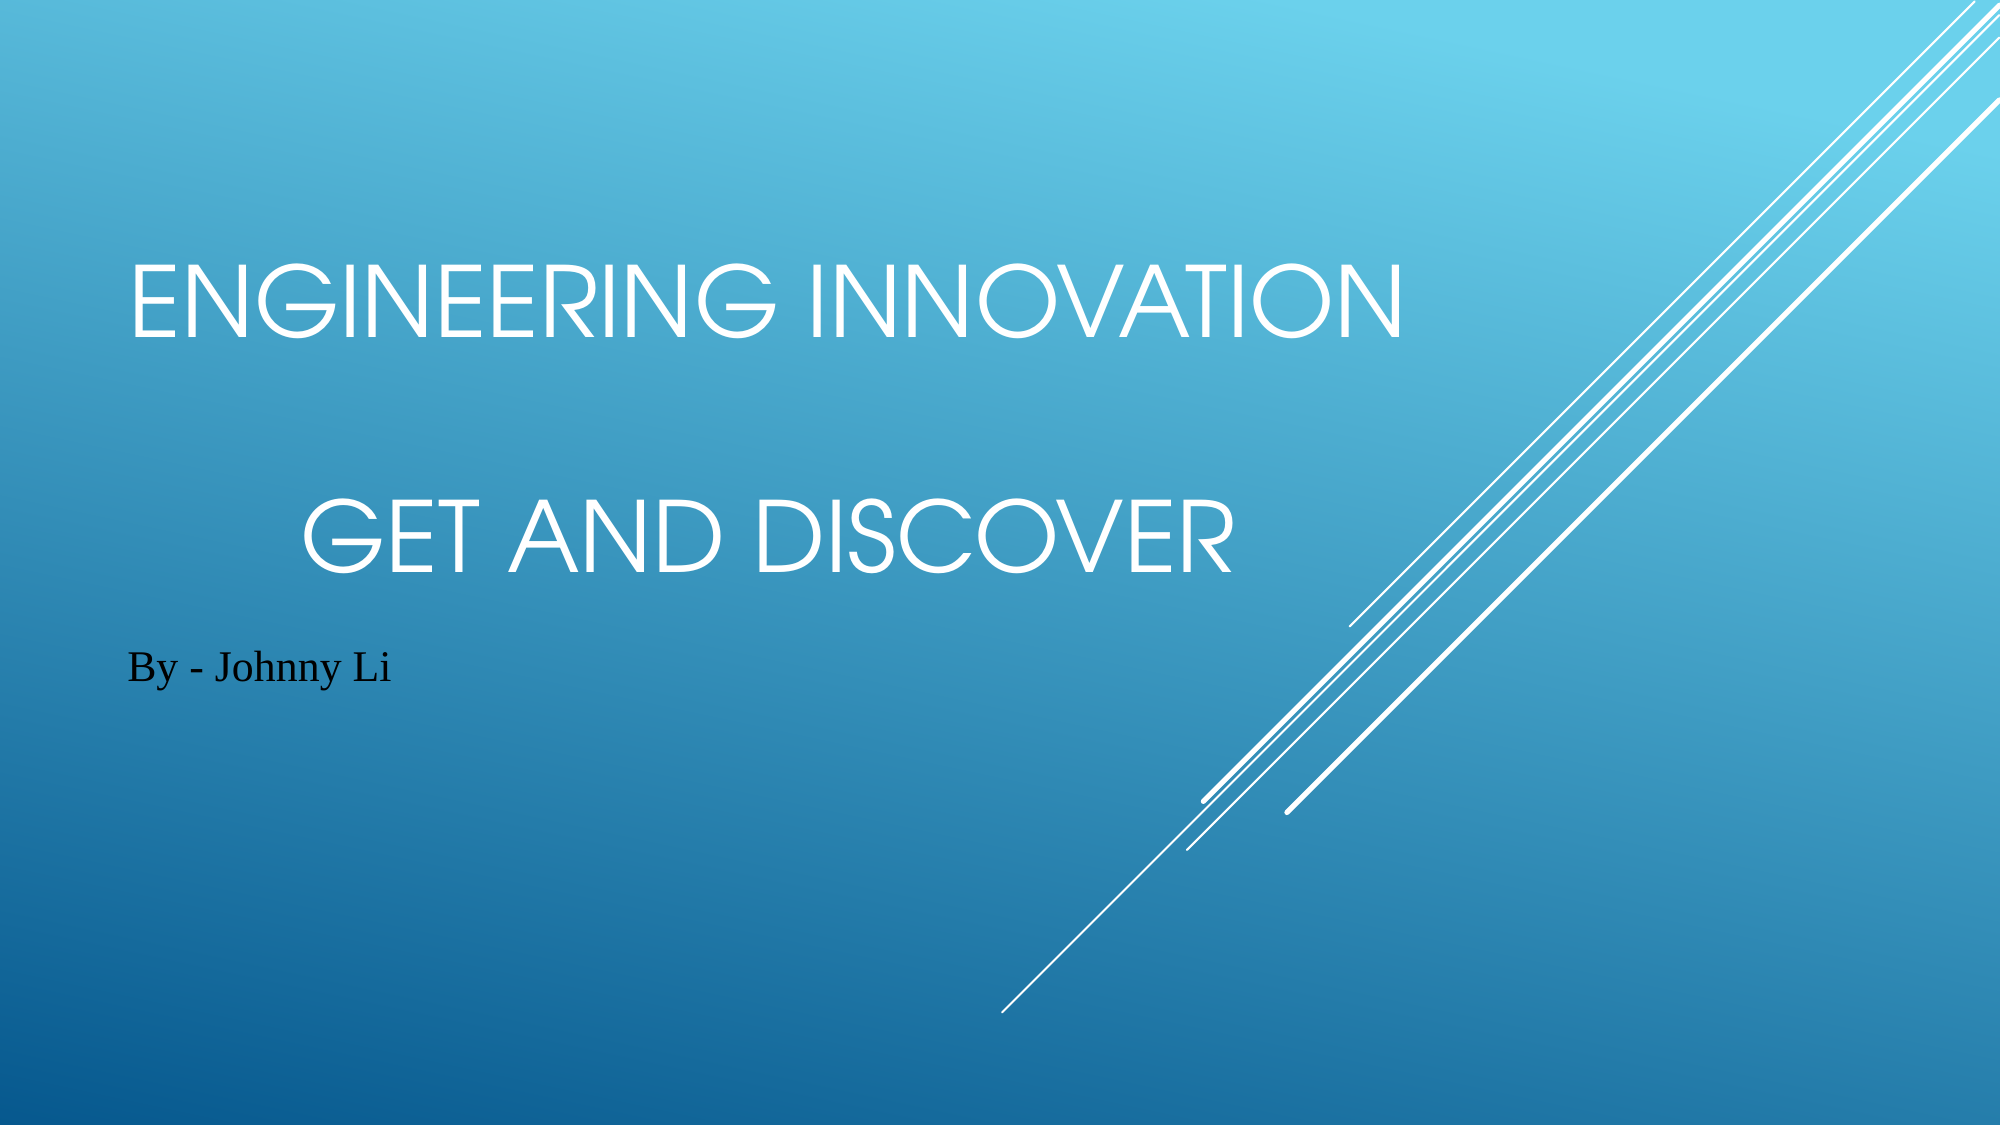

# Engineering Innovation Get and Discover
By - Johnny Li